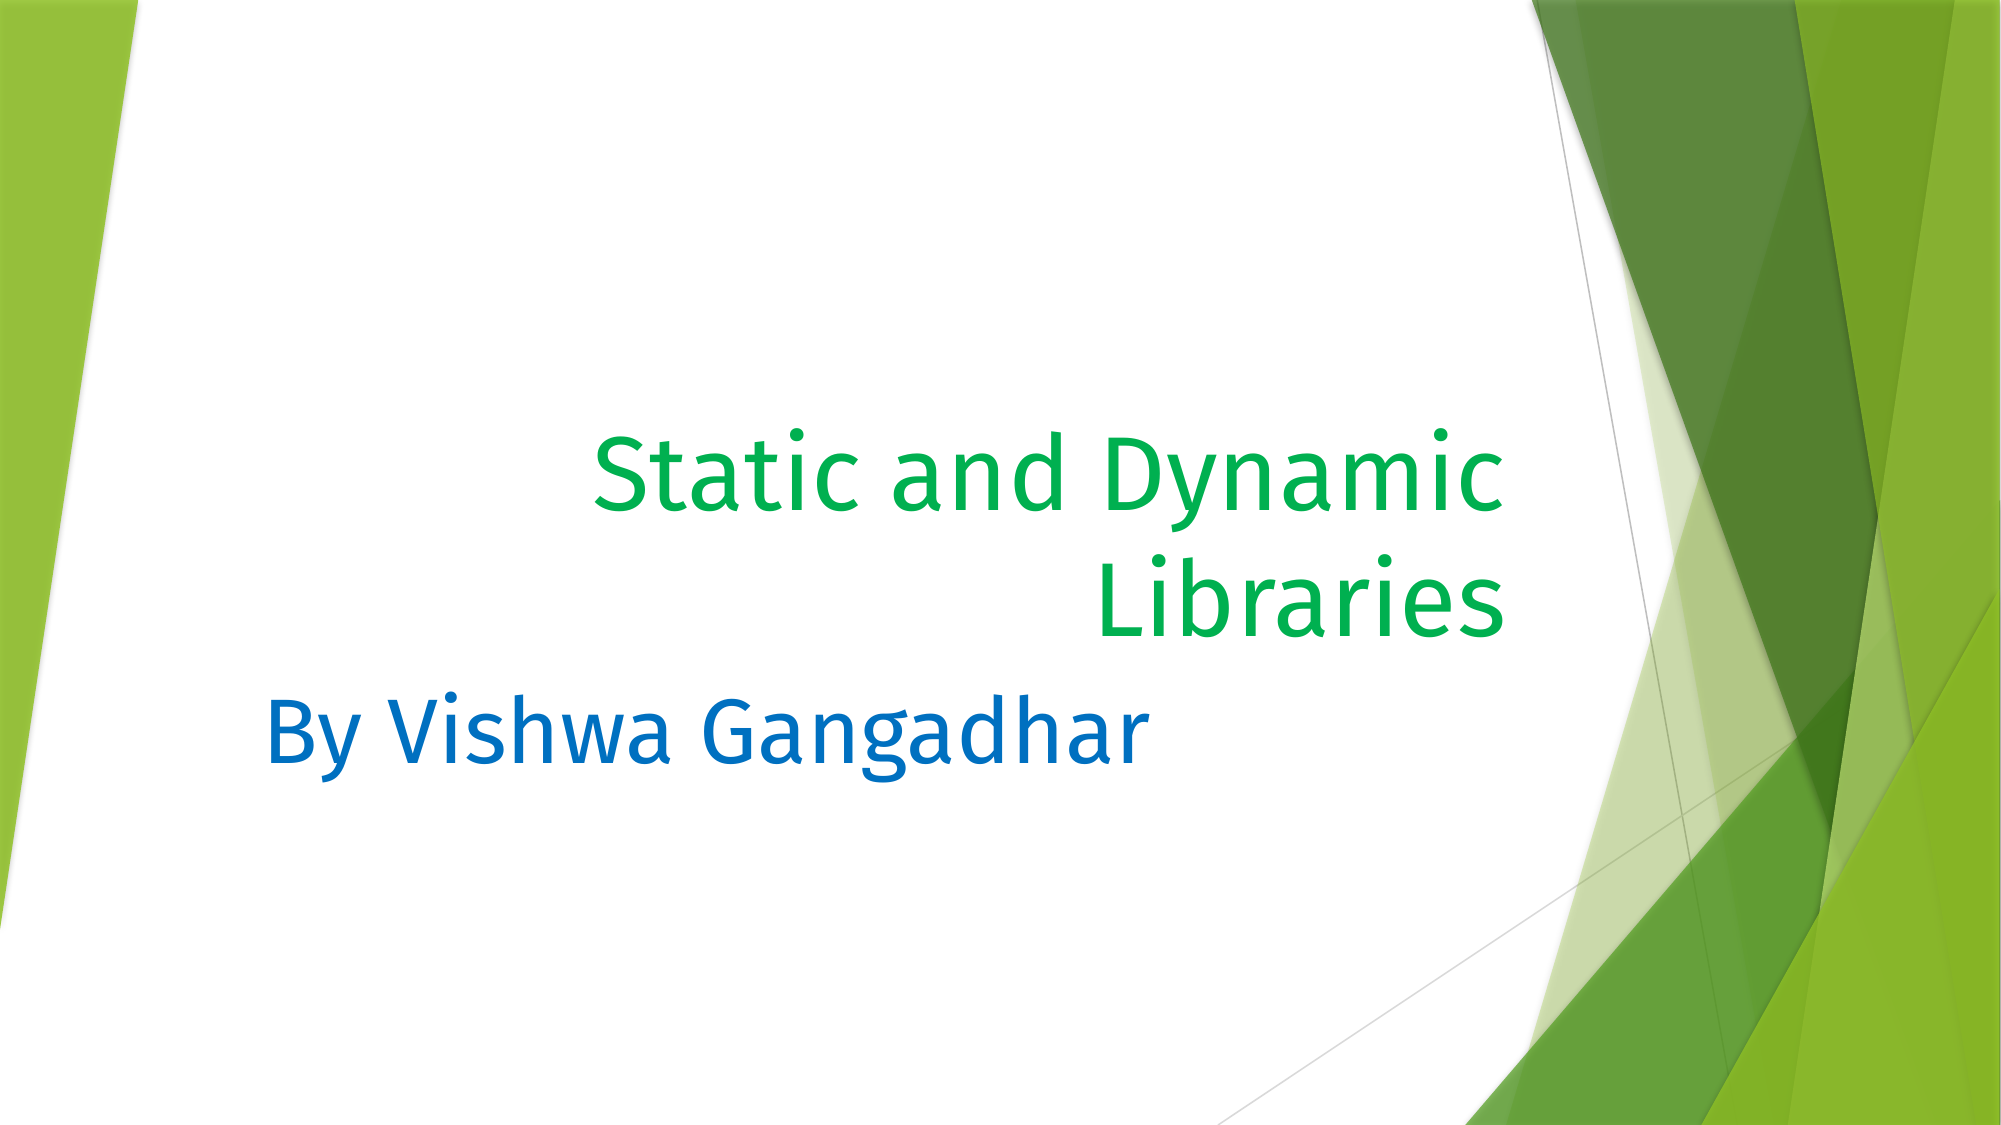

# Static and Dynamic Libraries
By Vishwa Gangadhar